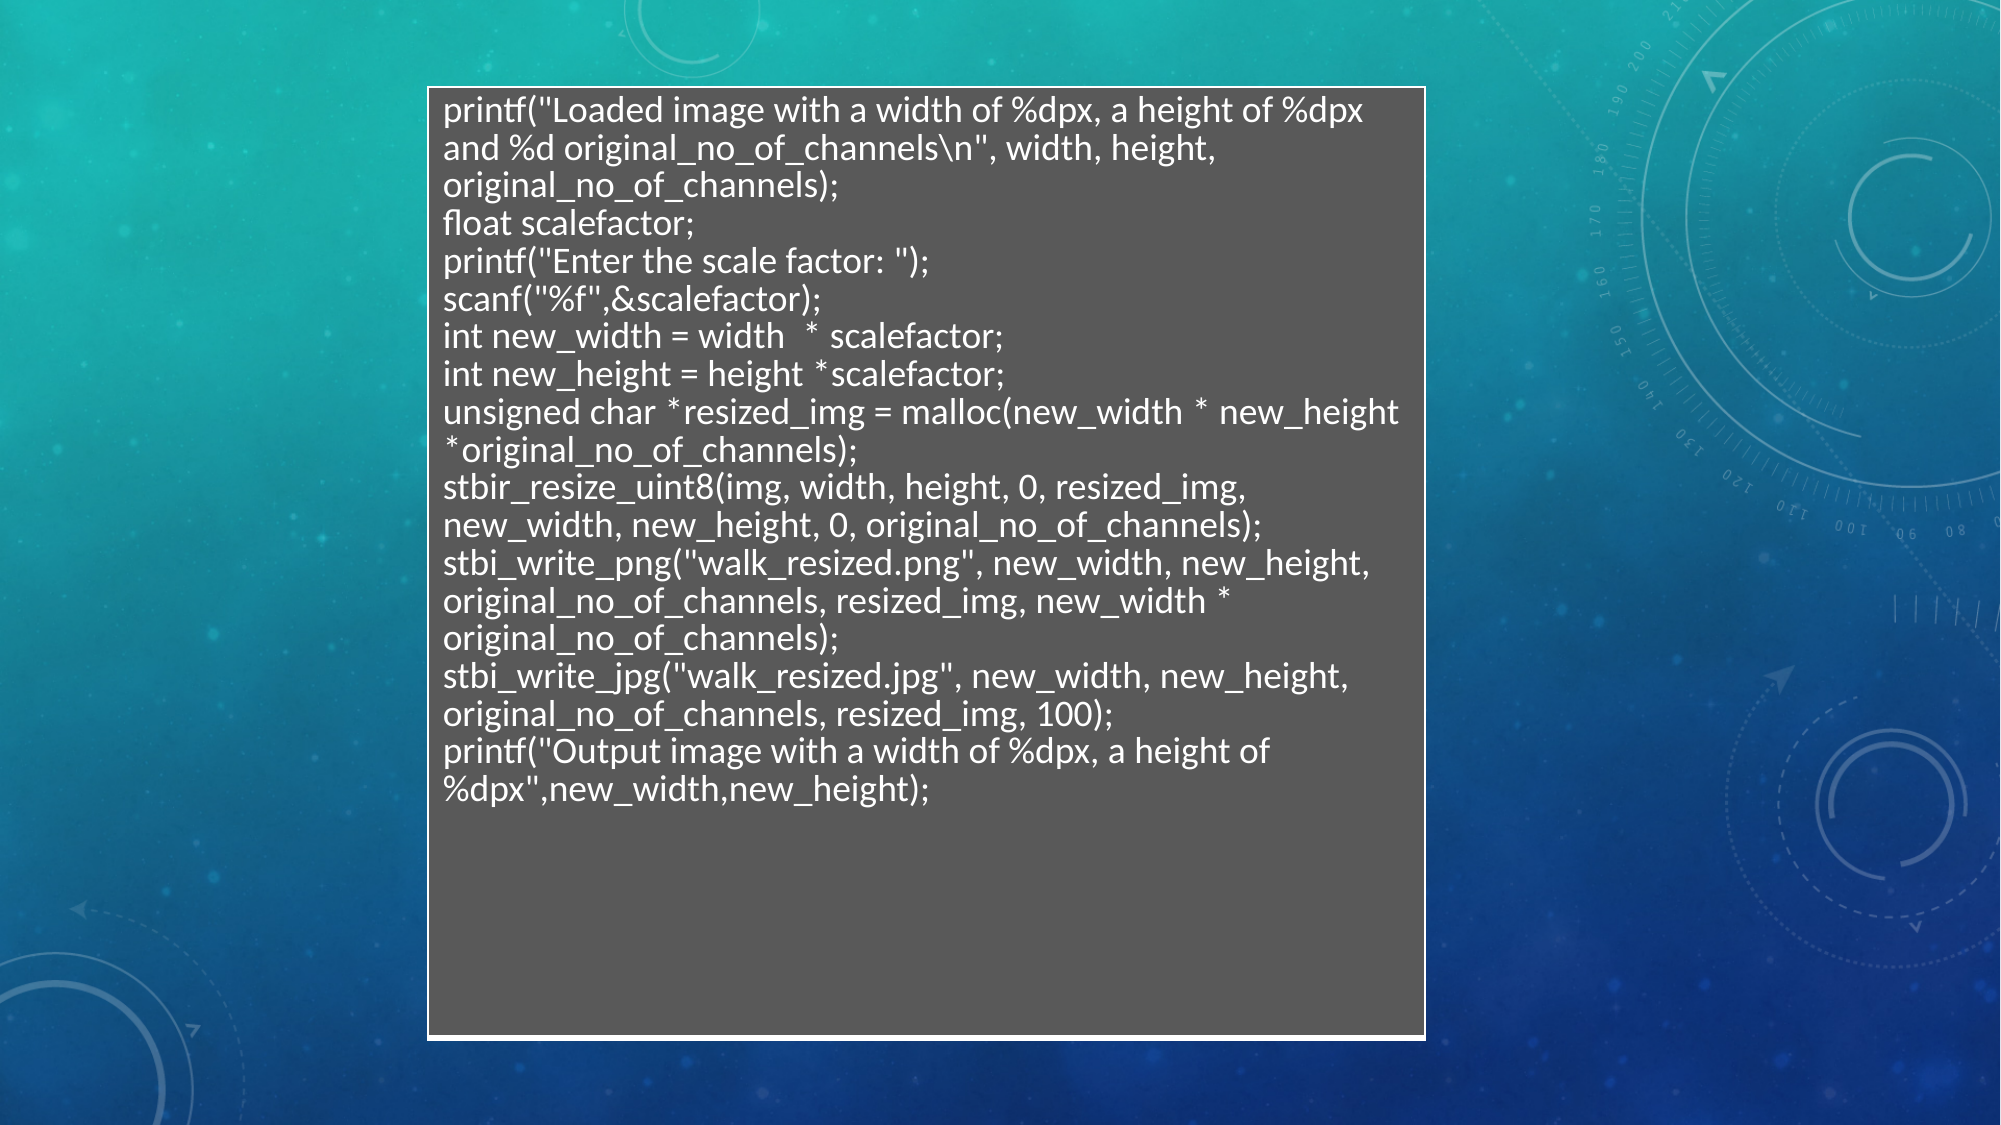

| printf("Loaded image with a width of %dpx, a height of %dpx and %d original\_no\_of\_channels\n", width, height, original\_no\_of\_channels); float scalefactor; printf("Enter the scale factor: "); scanf("%f",&scalefactor); int new\_width = width  \* scalefactor; int new\_height = height \*scalefactor; unsigned char \*resized\_img = malloc(new\_width \* new\_height \*original\_no\_of\_channels); stbir\_resize\_uint8(img, width, height, 0, resized\_img, new\_width, new\_height, 0, original\_no\_of\_channels); stbi\_write\_png("walk\_resized.png", new\_width, new\_height, original\_no\_of\_channels, resized\_img, new\_width \* original\_no\_of\_channels); stbi\_write\_jpg("walk\_resized.jpg", new\_width, new\_height, original\_no\_of\_channels, resized\_img, 100); printf("Output image with a width of %dpx, a height of %dpx",new\_width,new\_height); |
| --- |